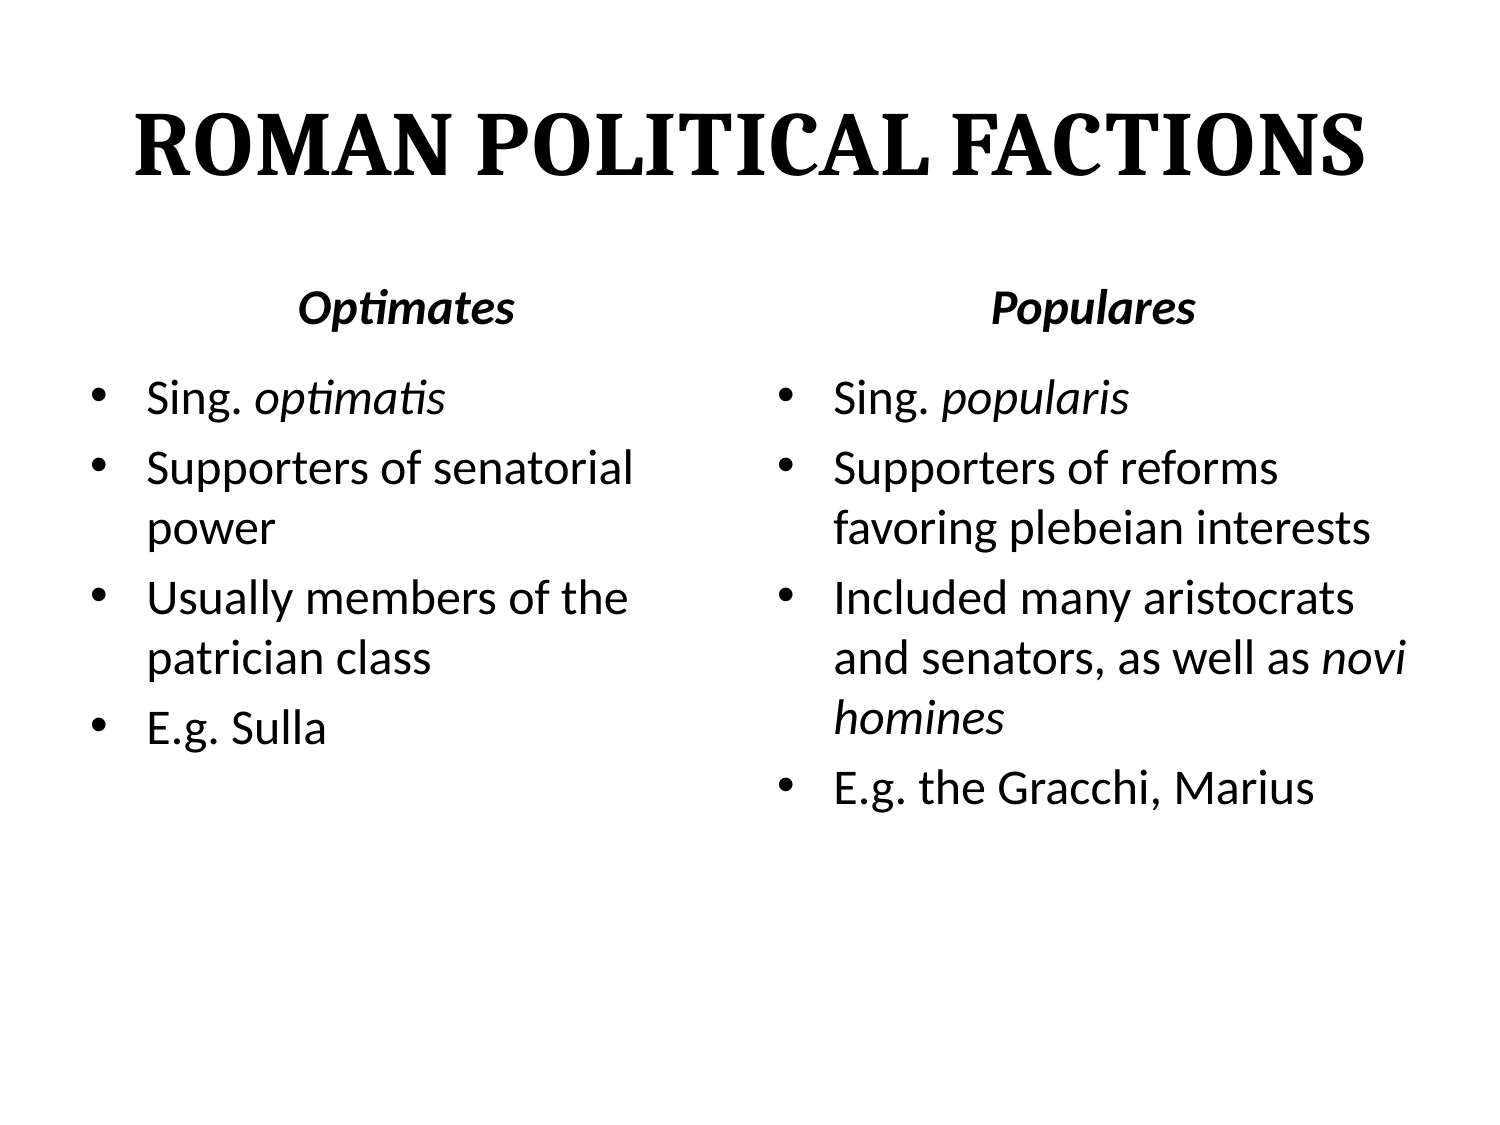

# Roman Political Factions
Optimates
Populares
Sing. optimatis
Supporters of senatorial power
Usually members of the patrician class
E.g. Sulla
Sing. popularis
Supporters of reforms favoring plebeian interests
Included many aristocrats and senators, as well as novi homines
E.g. the Gracchi, Marius